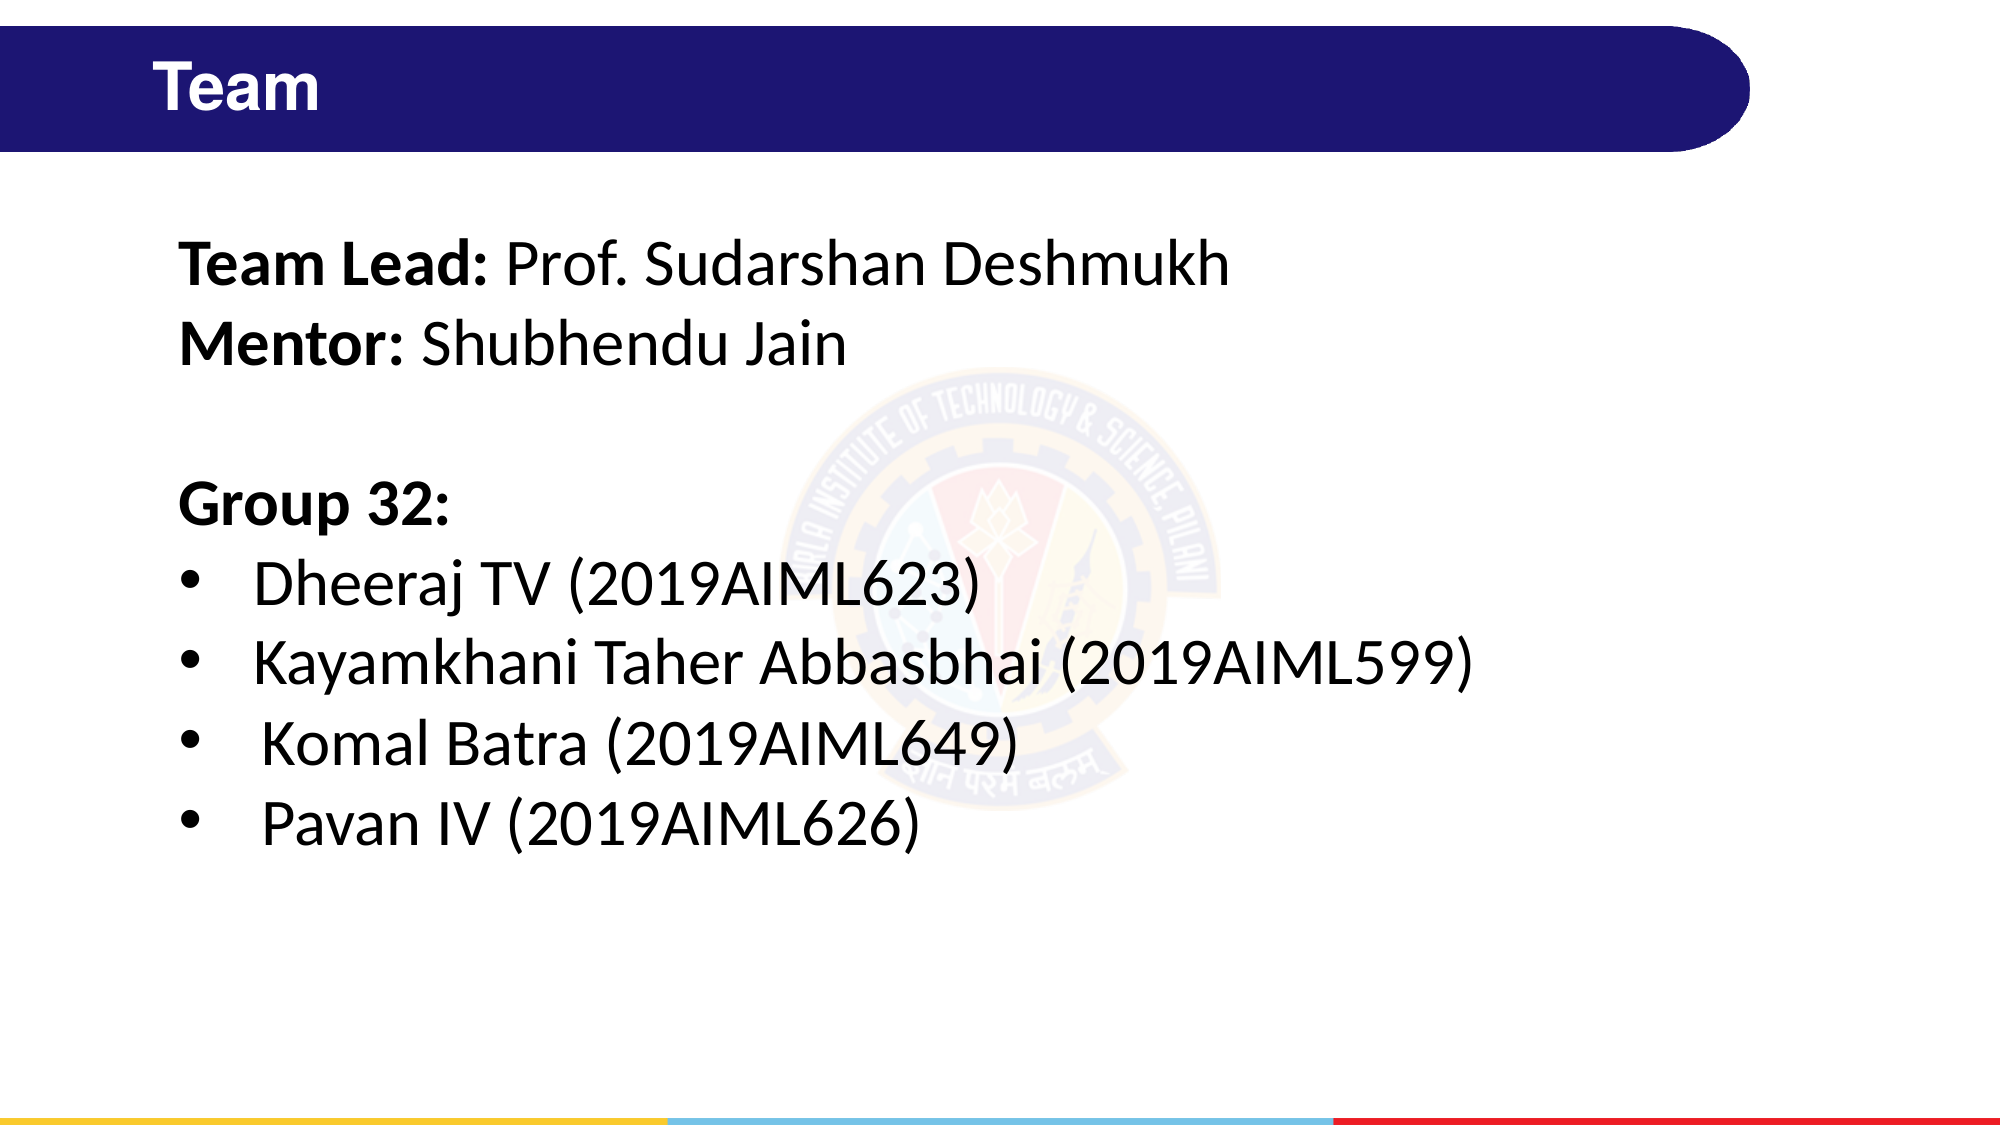

# Team
Team Lead: Prof. Sudarshan Deshmukh
Mentor: Shubhendu Jain

Group 32:
Dheeraj TV (2019AIML623)
Kayamkhani Taher Abbasbhai (2019AIML599)
    Komal Batra (2019AIML649)
    Pavan IV (2019AIML626)